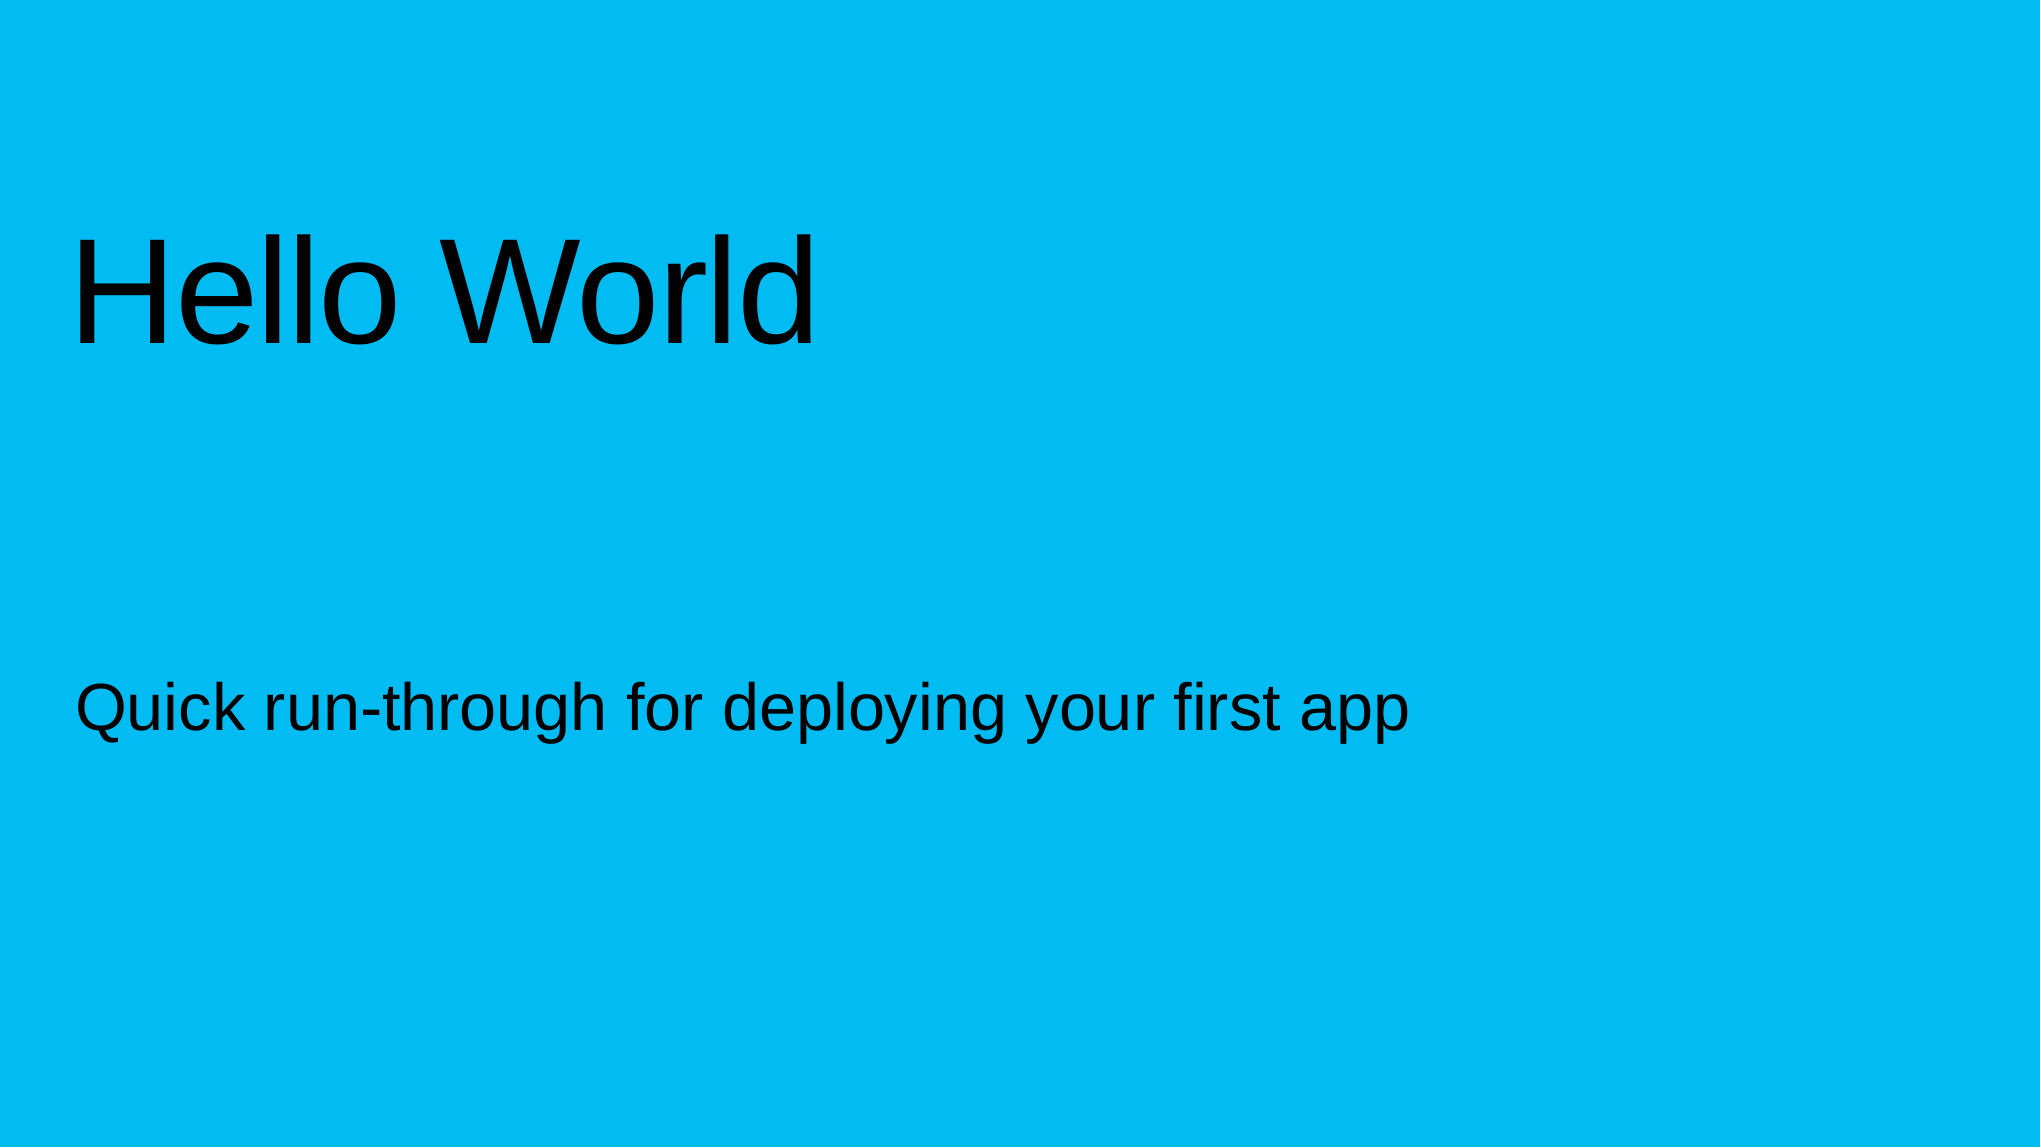

# Hello World
Quick run-through for deploying your first app